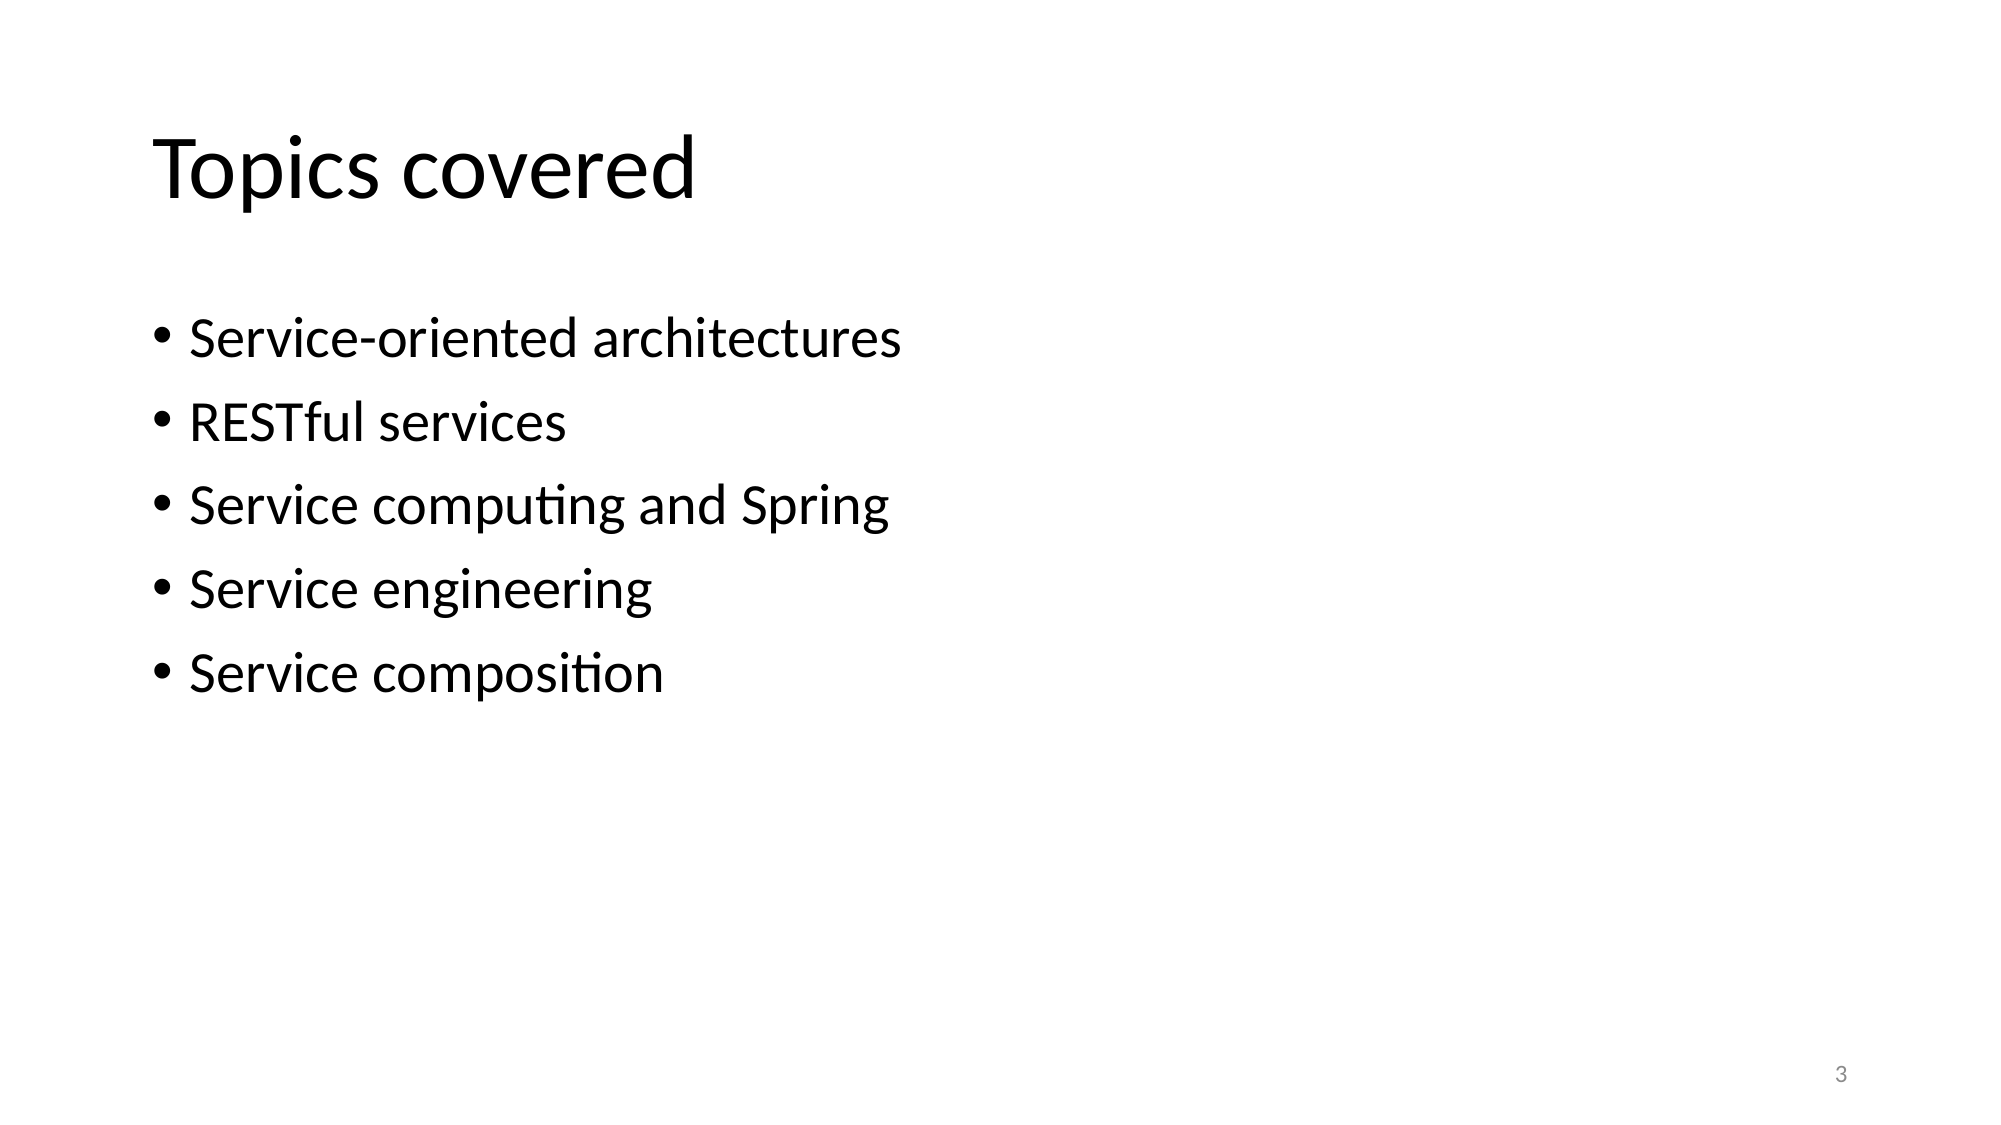

# Topics covered
Service-oriented architectures
RESTful services
Service computing and Spring
Service engineering
Service composition
3